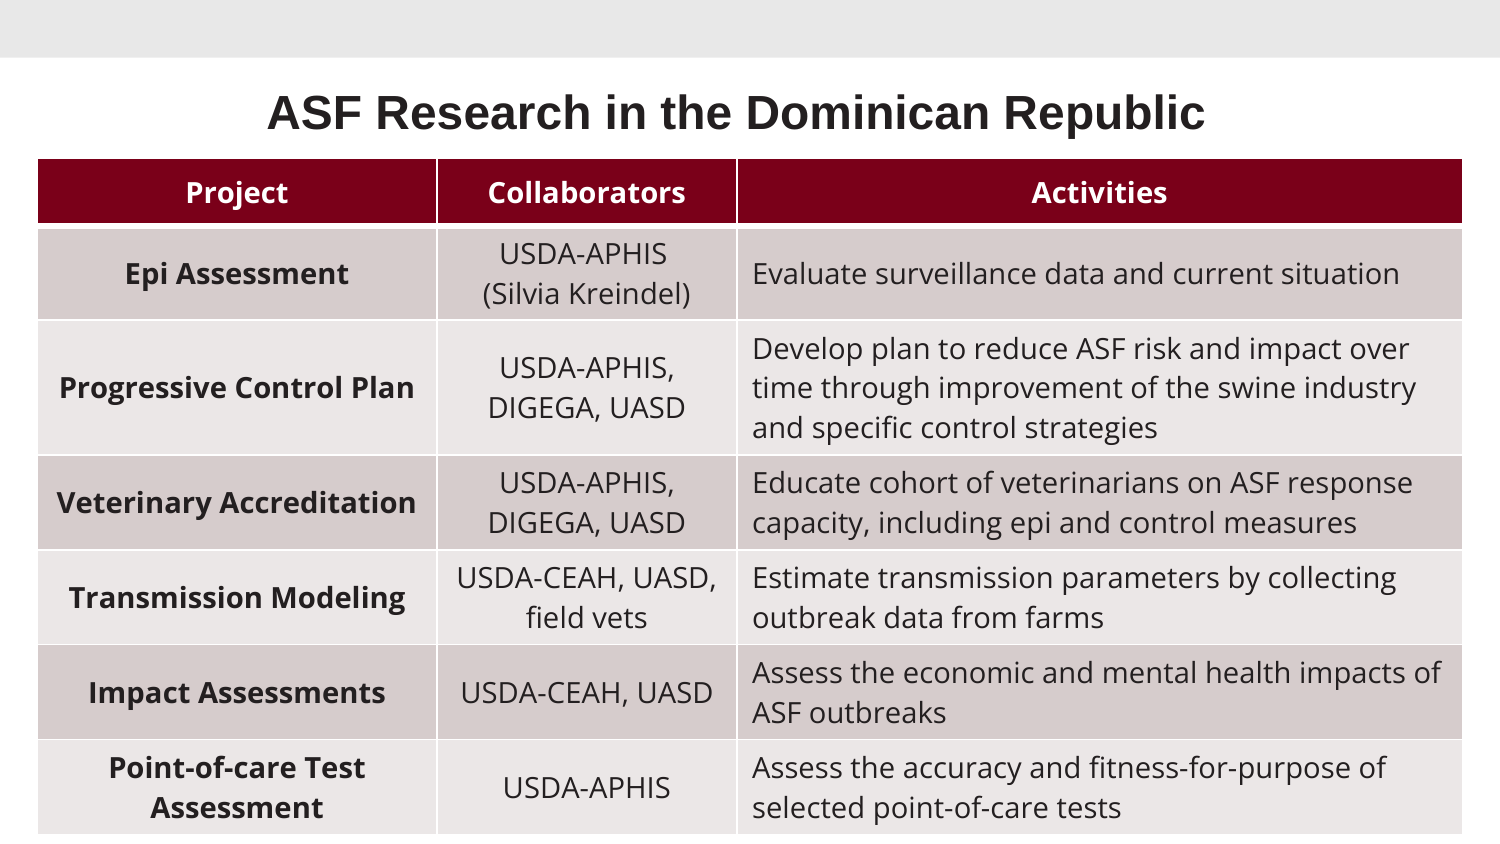

# ASF Research in the Dominican Republic
| Project | Collaborators | Activities |
| --- | --- | --- |
| Epi Assessment | USDA-APHIS (Silvia Kreindel) | Evaluate surveillance data and current situation |
| Progressive Control Plan | USDA-APHIS, DIGEGA, UASD | Develop plan to reduce ASF risk and impact over time through improvement of the swine industry and specific control strategies |
| Veterinary Accreditation | USDA-APHIS, DIGEGA, UASD | Educate cohort of veterinarians on ASF response capacity, including epi and control measures |
| Transmission Modeling | USDA-CEAH, UASD, field vets | Estimate transmission parameters by collecting outbreak data from farms |
| Impact Assessments | USDA-CEAH, UASD | Assess the economic and mental health impacts of ASF outbreaks |
| Point-of-care Test Assessment | USDA-APHIS | Assess the accuracy and fitness-for-purpose of selected point-of-care tests |